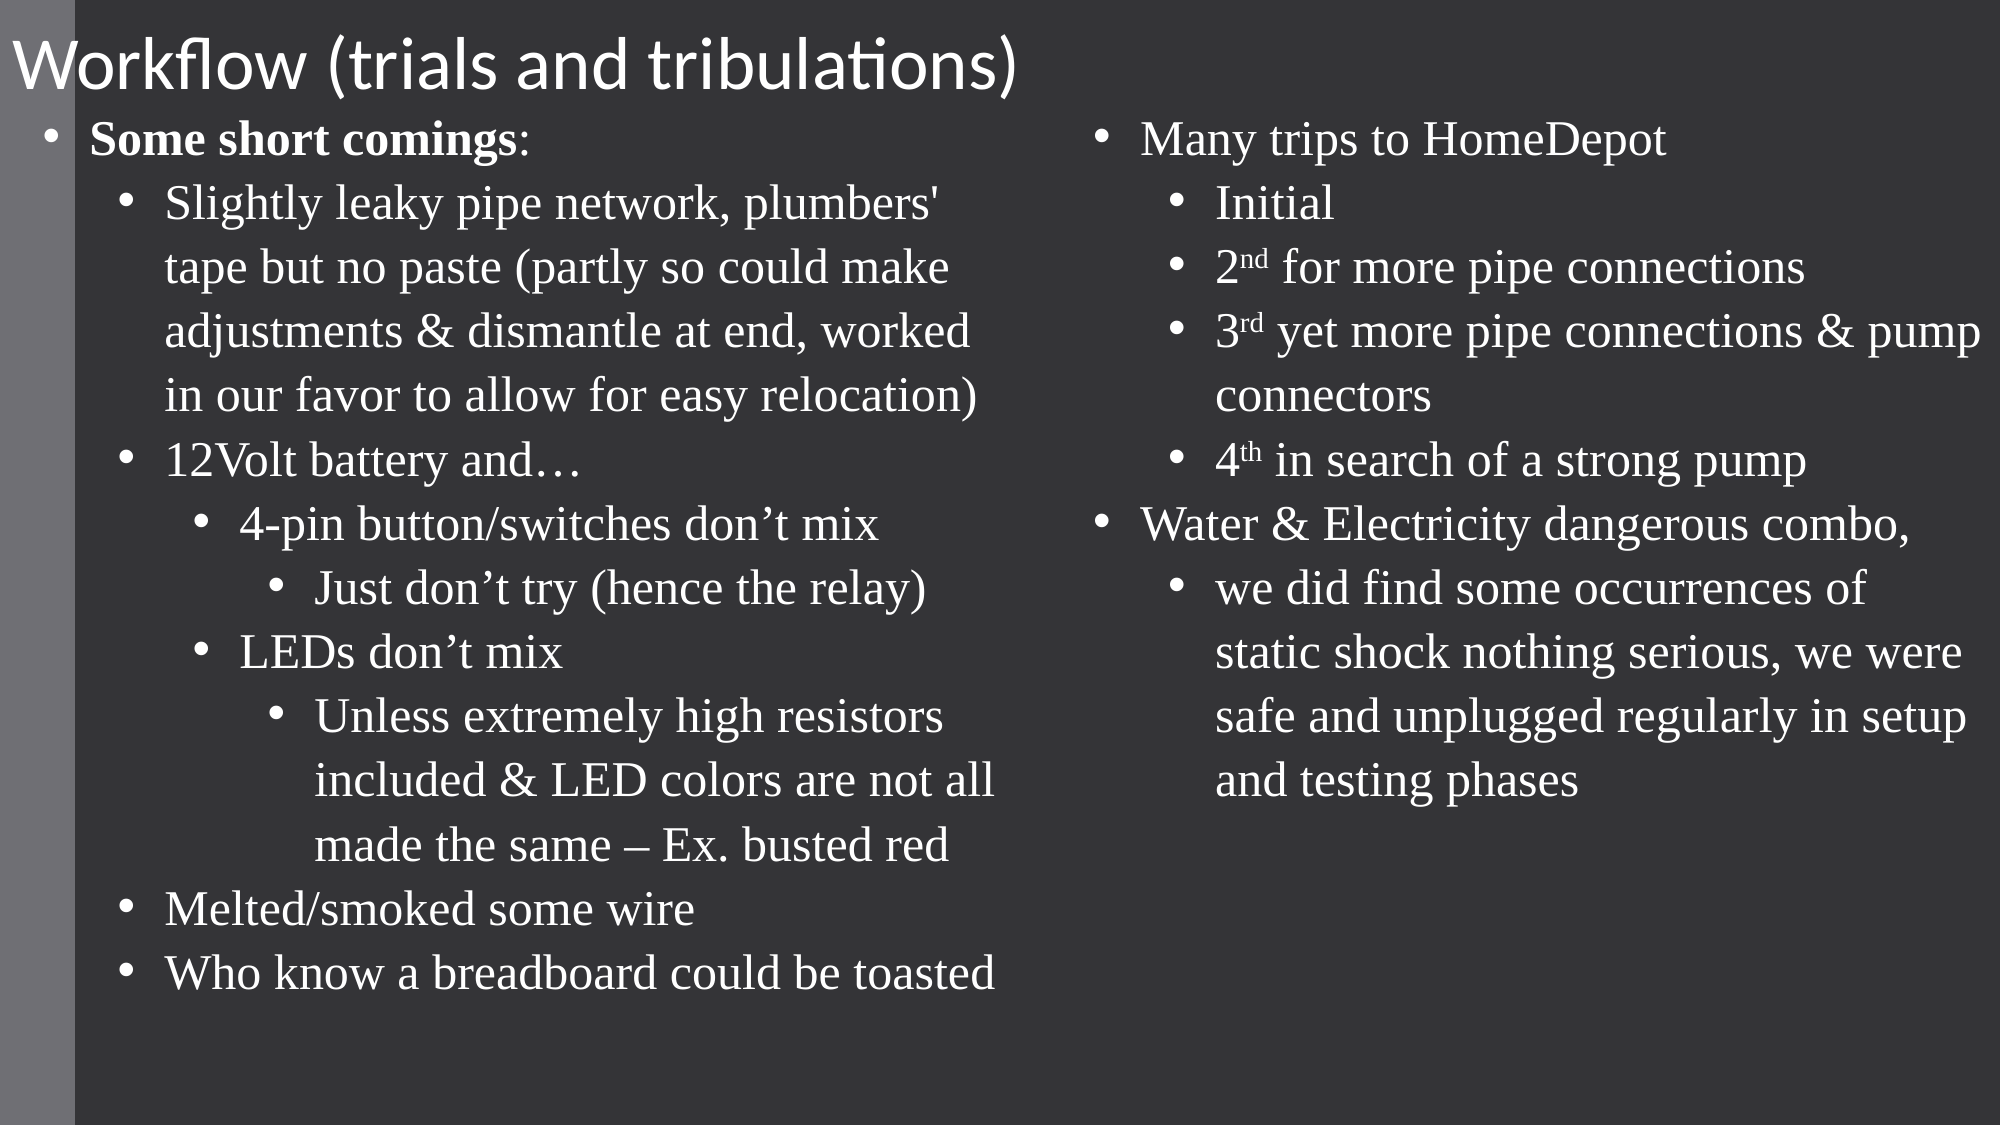

Workflow (trials and tribulations)
Some short comings:
Slightly leaky pipe network, plumbers' tape but no paste (partly so could make adjustments & dismantle at end, worked in our favor to allow for easy relocation)
12Volt battery and…
4-pin button/switches don’t mix
Just don’t try (hence the relay)
LEDs don’t mix
Unless extremely high resistors included & LED colors are not all made the same – Ex. busted red
Melted/smoked some wire
Who know a breadboard could be toasted

Many trips to HomeDepot
Initial
2nd for more pipe connections
3rd yet more pipe connections & pump connectors
4th in search of a strong pump
Water & Electricity dangerous combo,
we did find some occurrences of static shock nothing serious, we were safe and unplugged regularly in setup and testing phases